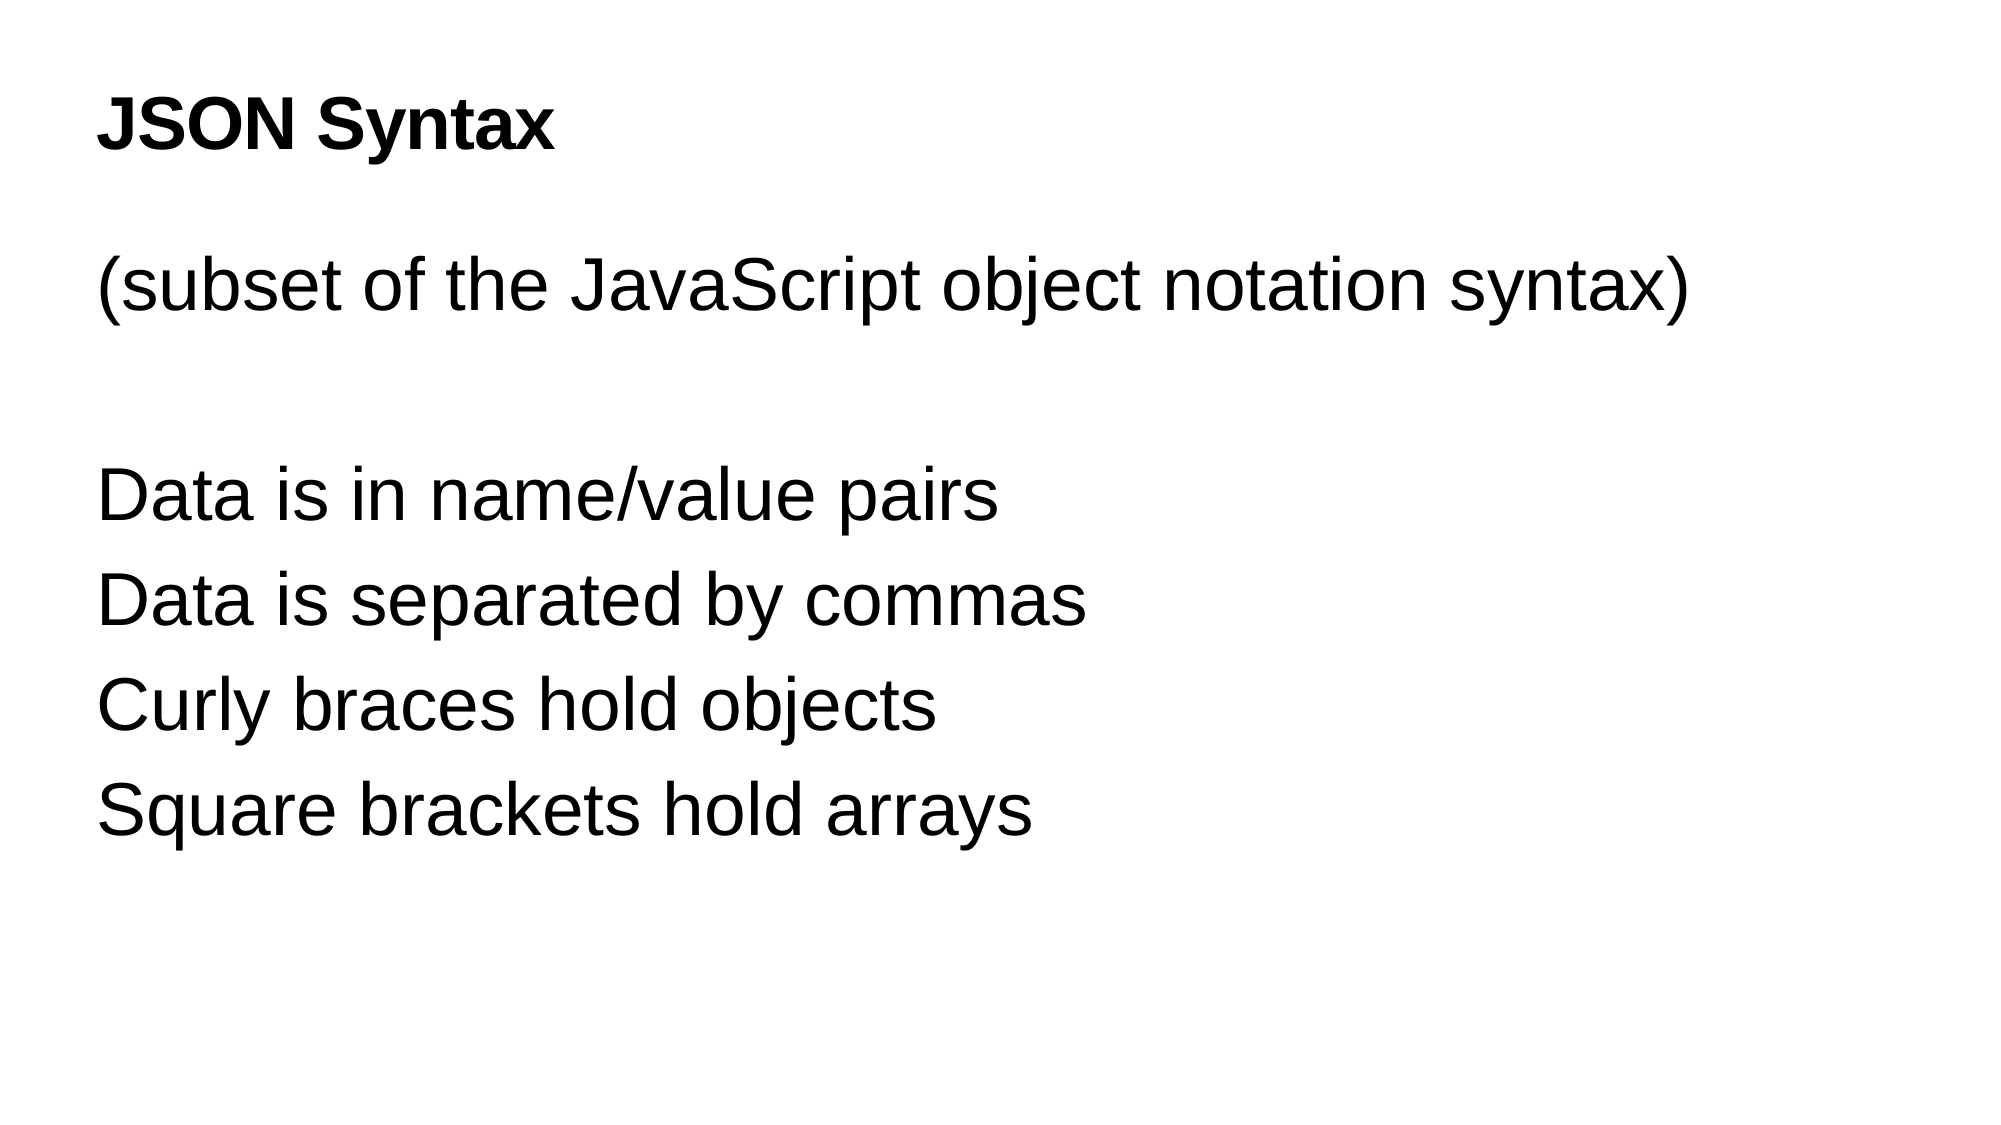

# JSON Syntax
(subset of the JavaScript object notation syntax)

Data is in name/value pairs
Data is separated by commas
Curly braces hold objects
Square brackets hold arrays